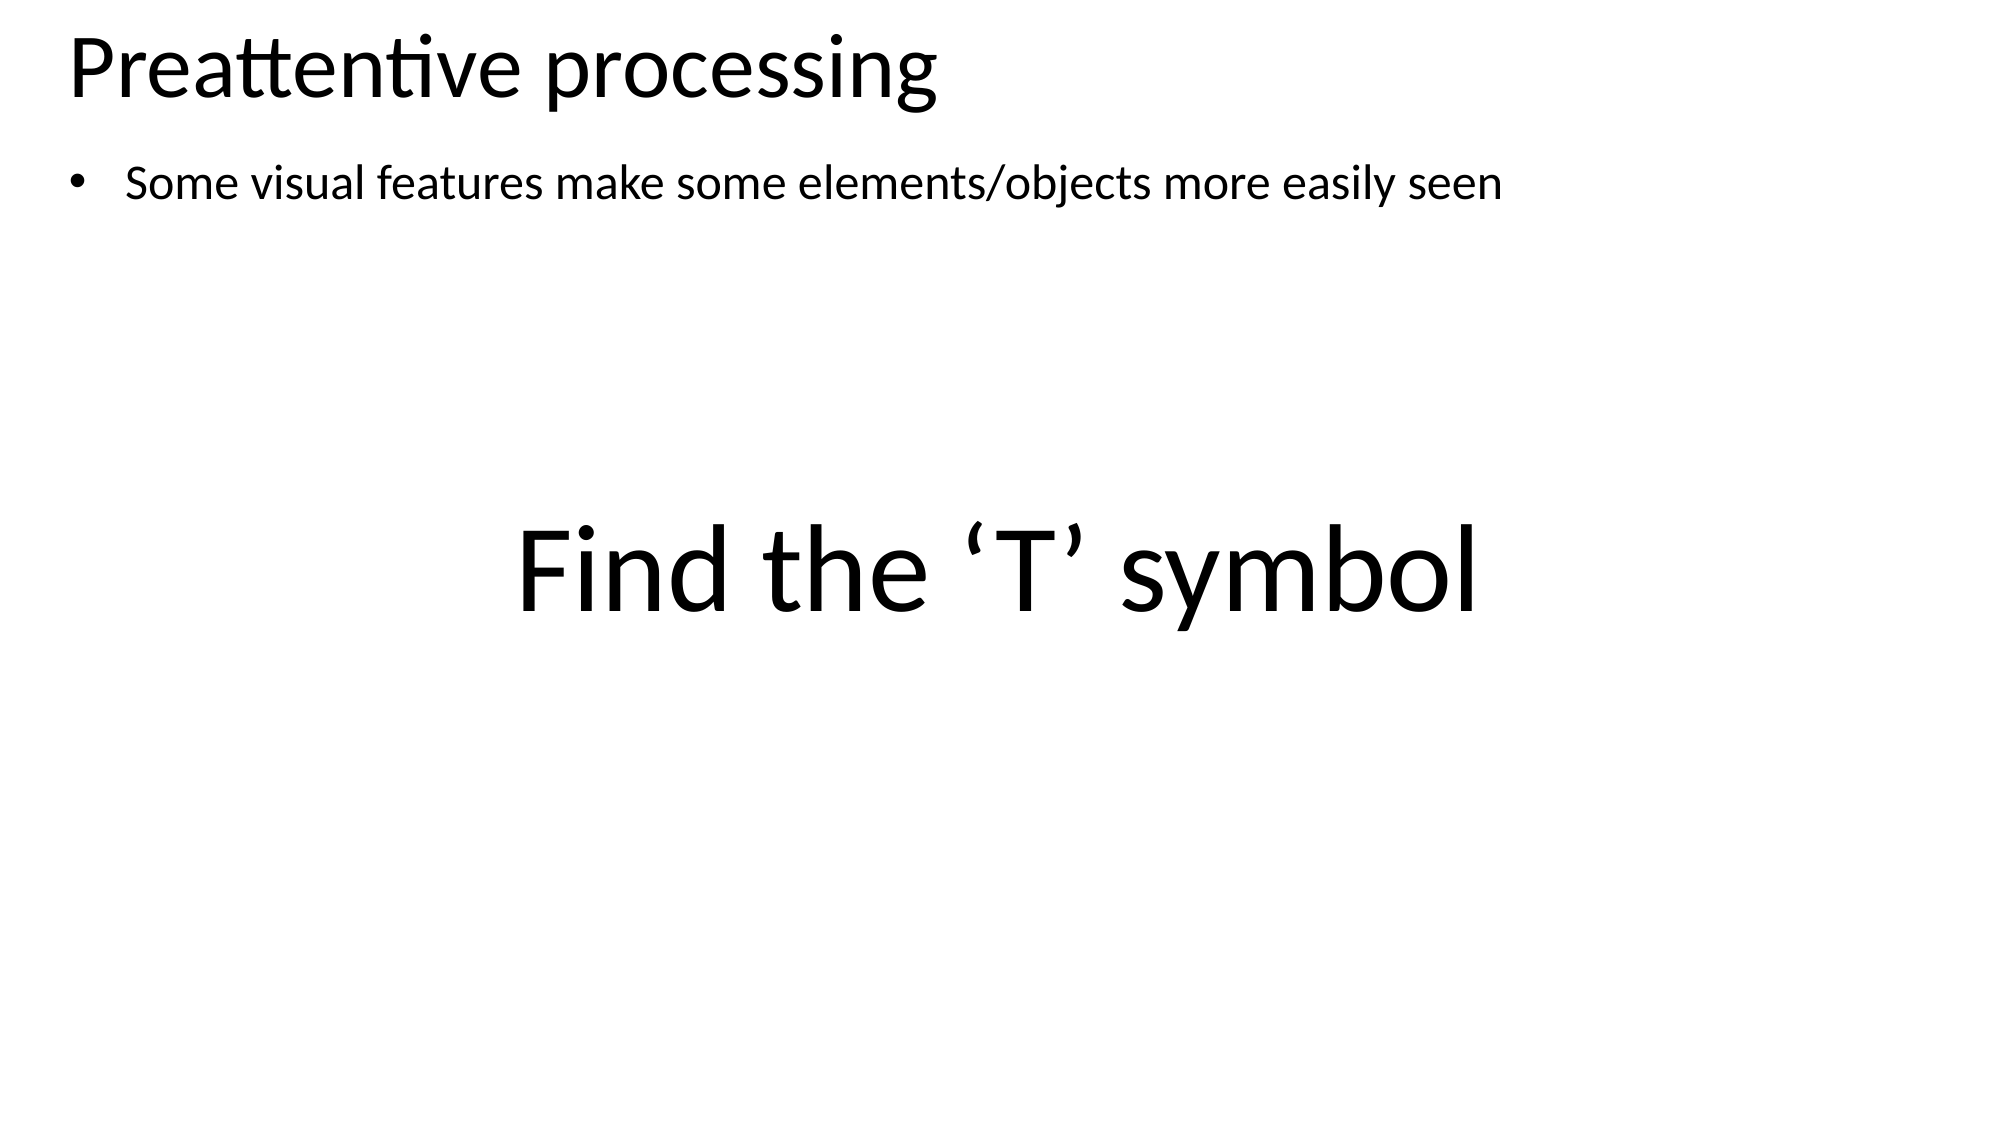

Preattentive processing
Some visual features make some elements/objects more easily seen
Find the ‘T’ symbol